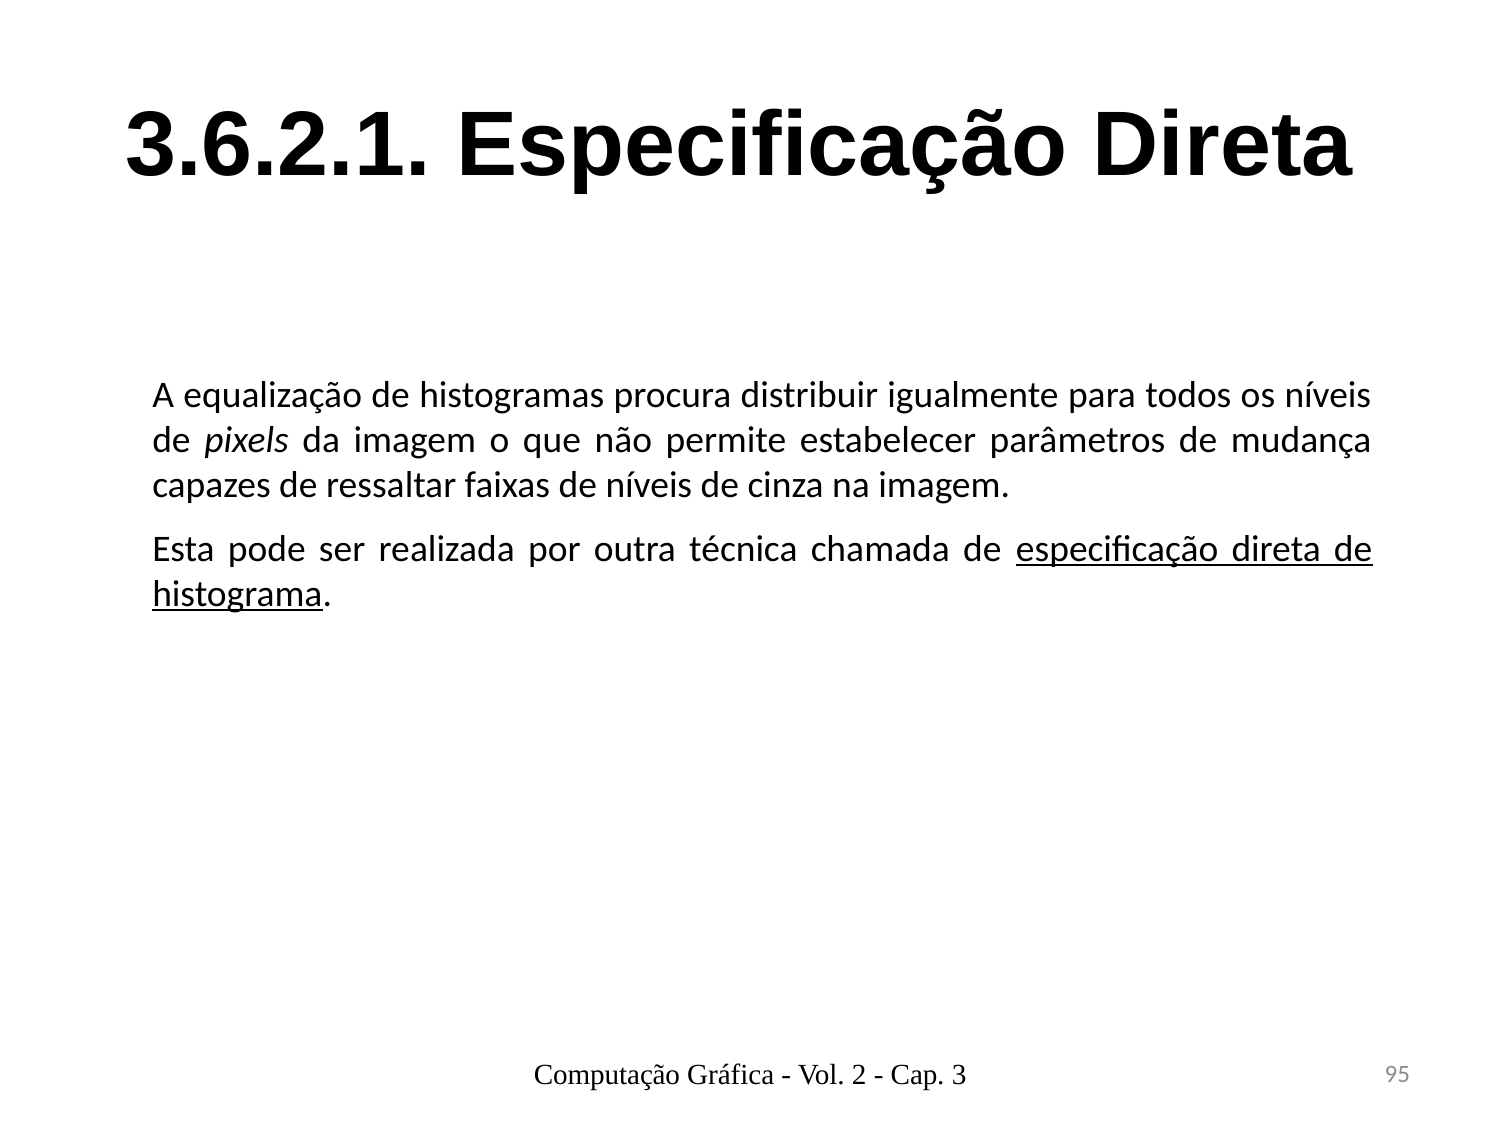

# 3.6.2.1. Especificação Direta
A equalização de histogramas procura distribuir igualmente para todos os níveis de pixels da imagem o que não permite estabelecer parâmetros de mudança capazes de ressaltar faixas de níveis de cinza na imagem.
Esta pode ser realizada por outra técnica chamada de especificação direta de histograma.
Computação Gráfica - Vol. 2 - Cap. 3
95